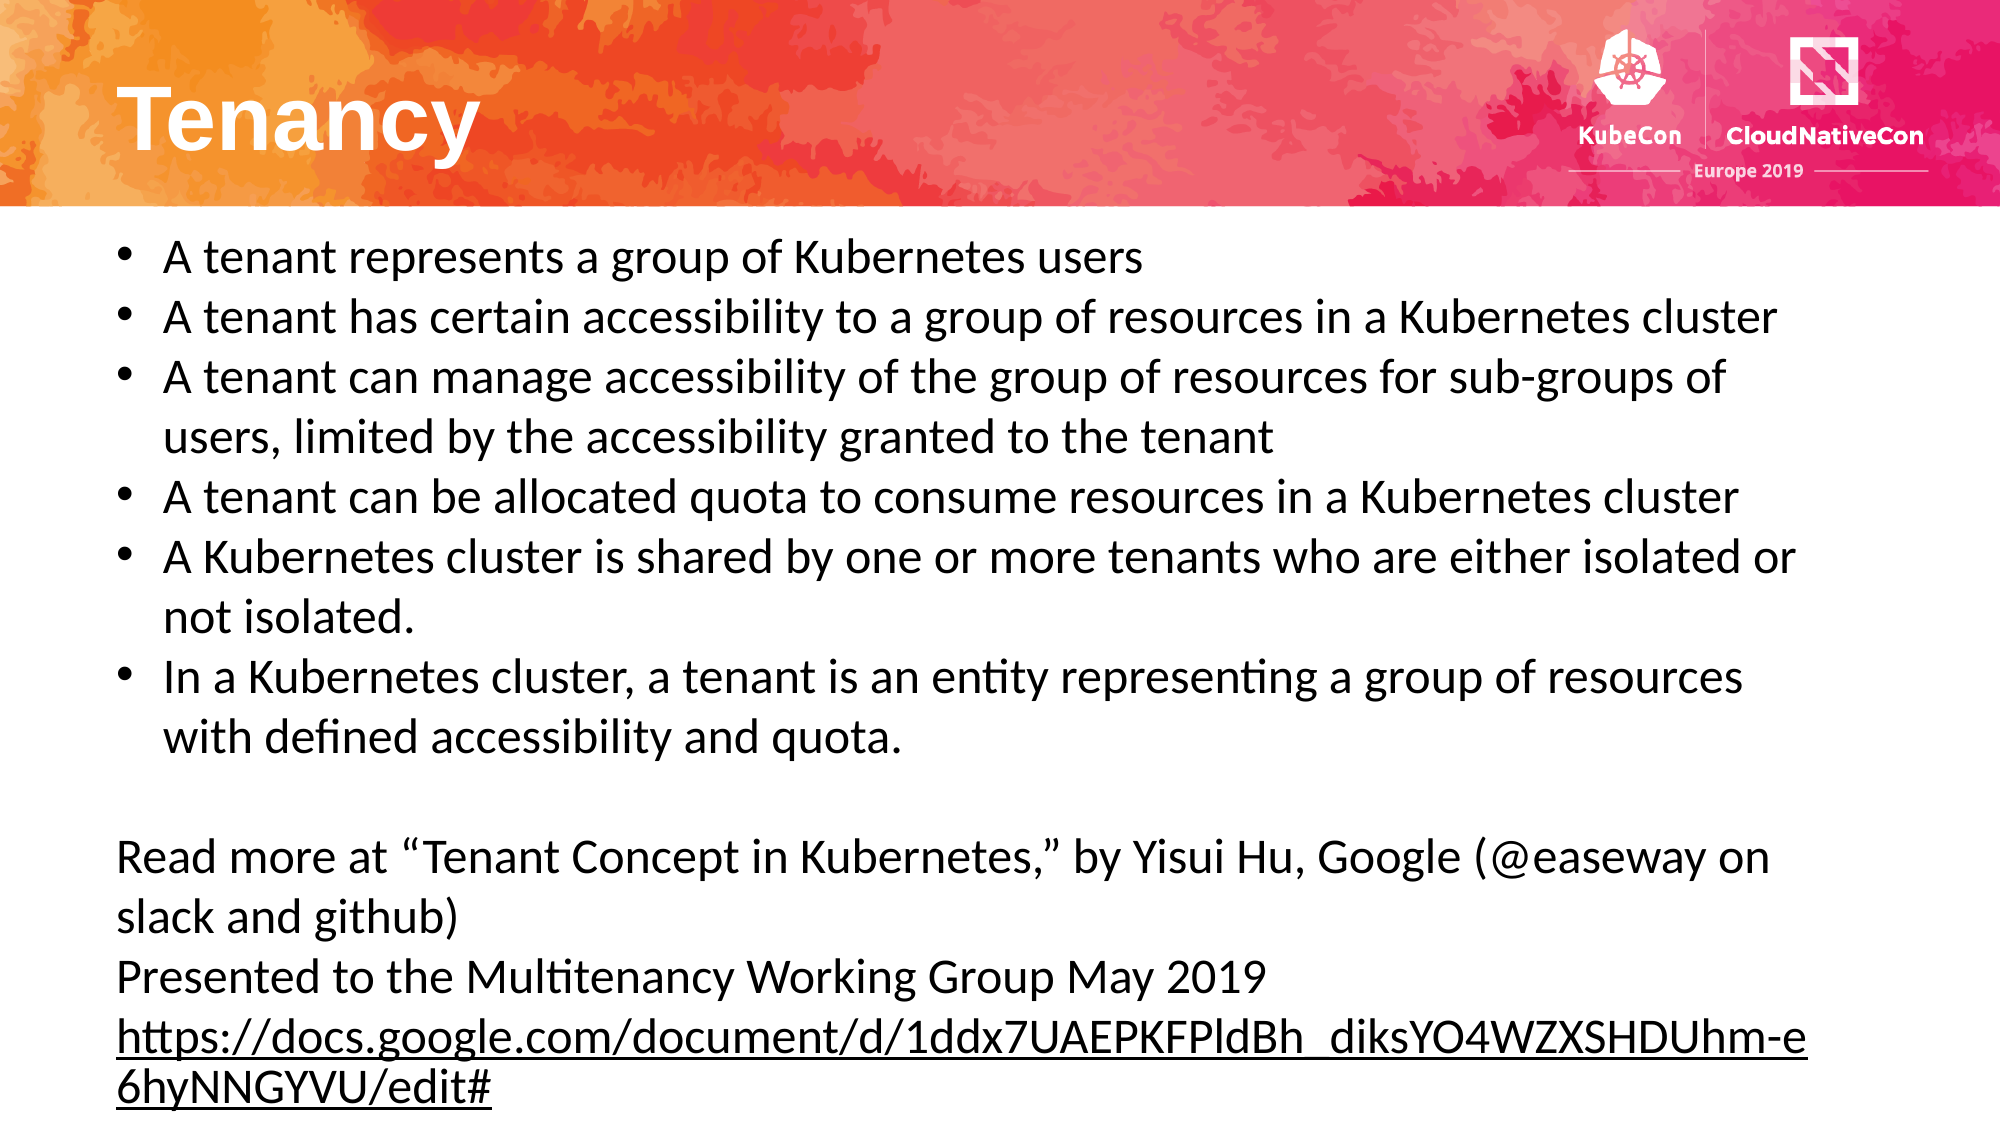

# Tenancy
A tenant represents a group of Kubernetes users
A tenant has certain accessibility to a group of resources in a Kubernetes cluster
A tenant can manage accessibility of the group of resources for sub-groups of users, limited by the accessibility granted to the tenant
A tenant can be allocated quota to consume resources in a Kubernetes cluster
A Kubernetes cluster is shared by one or more tenants who are either isolated or not isolated.
In a Kubernetes cluster, a tenant is an entity representing a group of resources with defined accessibility and quota.

Read more at “Tenant Concept in Kubernetes,” by Yisui Hu, Google (@easeway on slack and github)
Presented to the Multitenancy Working Group May 2019
https://docs.google.com/document/d/1ddx7UAEPKFPldBh_diksYO4WZXSHDUhm-e6hyNNGYVU/edit#